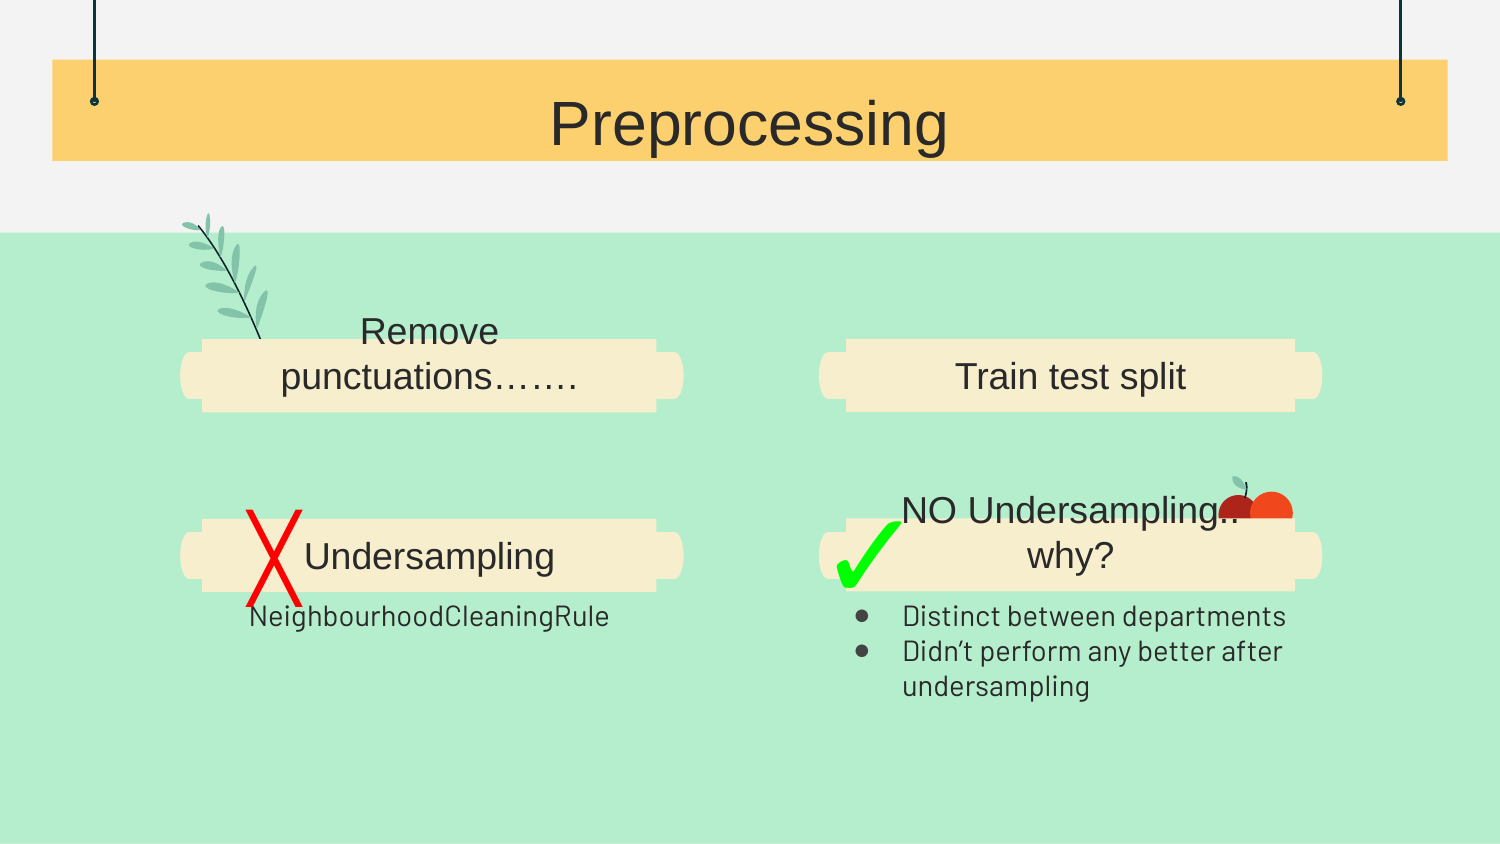

# Preprocessing

Train test split
Remove punctuations…….

✓

╳
NO Undersampling.. why?
Undersampling

Distinct between departments
Didn’t perform any better after undersampling
NeighbourhoodCleaningRule